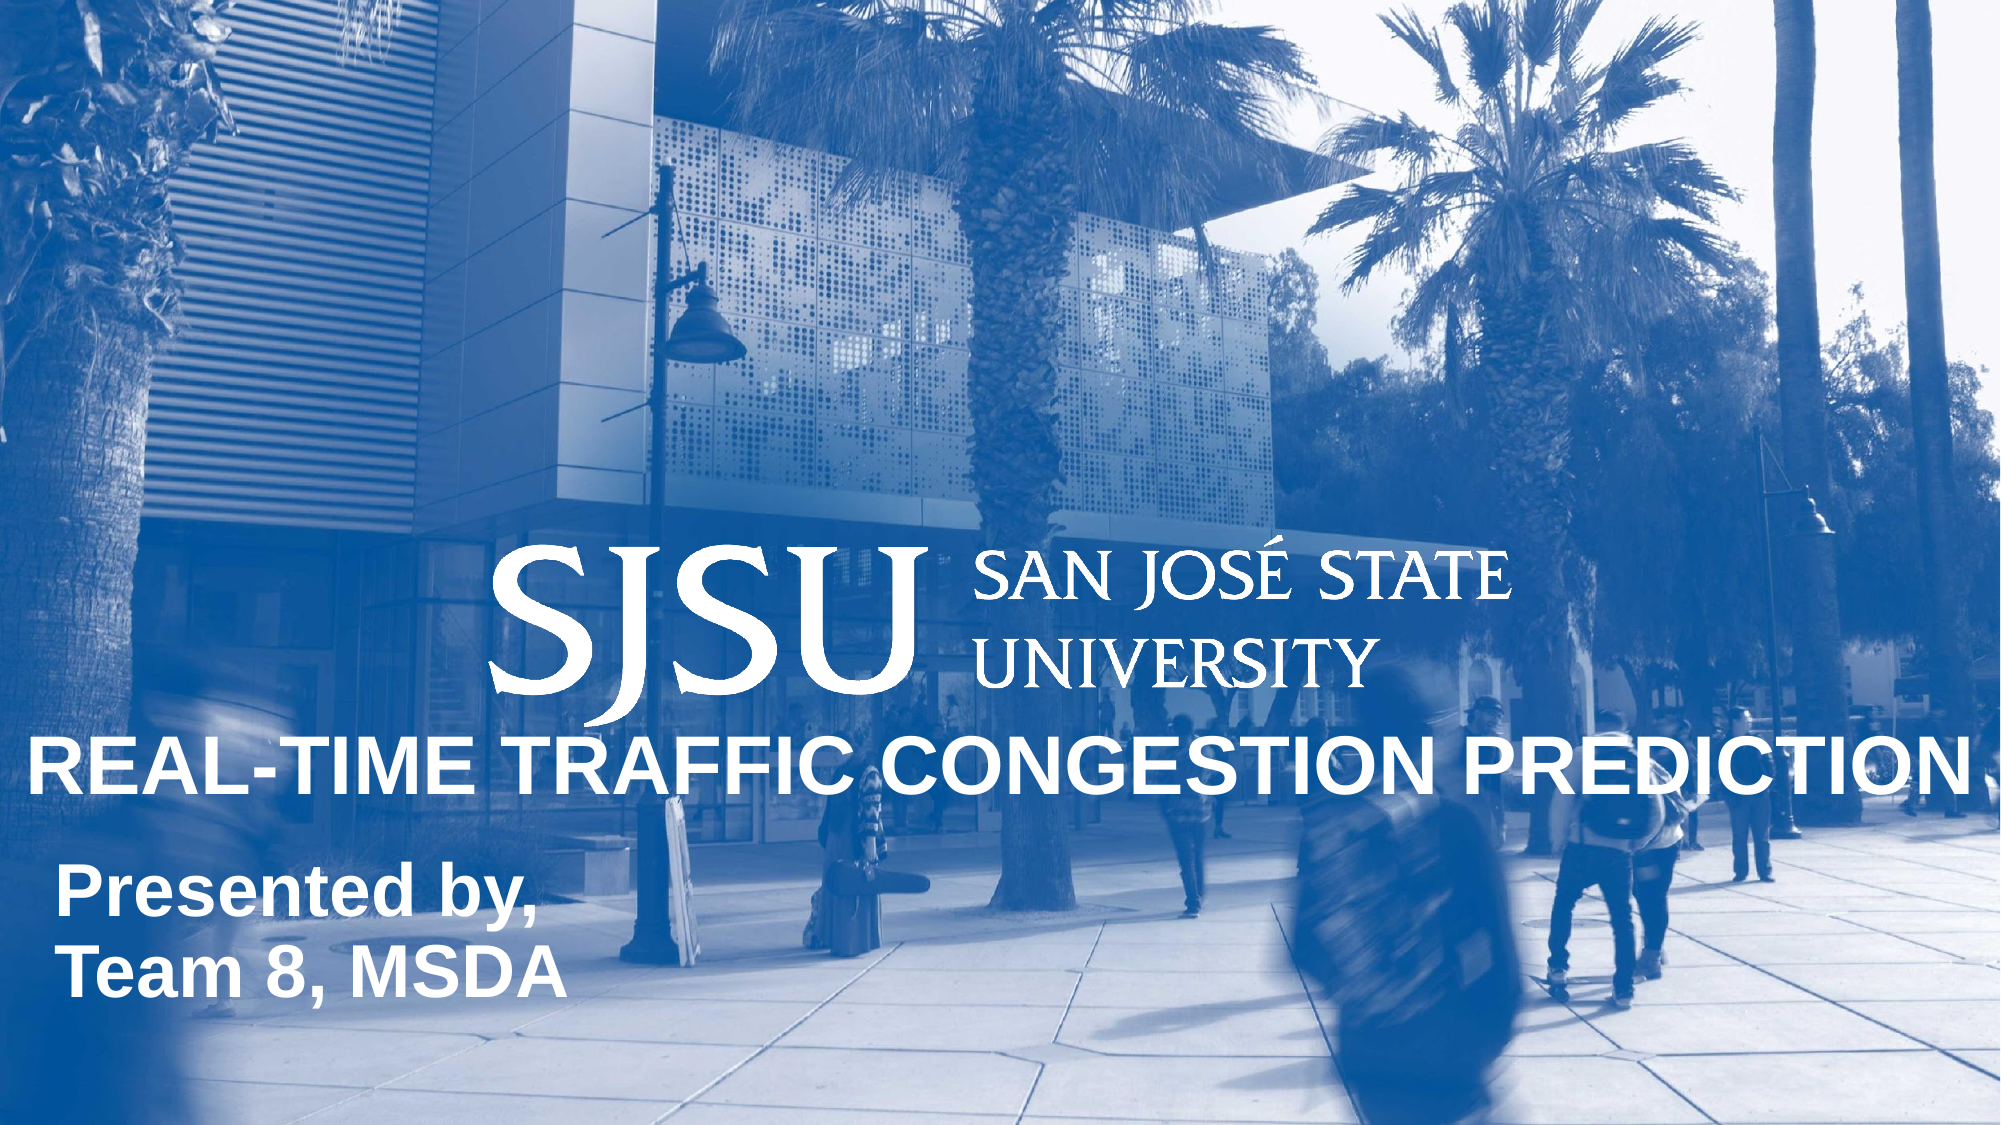

REAL-TIME TRAFFIC CONGESTION PREDICTION
Presented by,
Team 8, MSDA